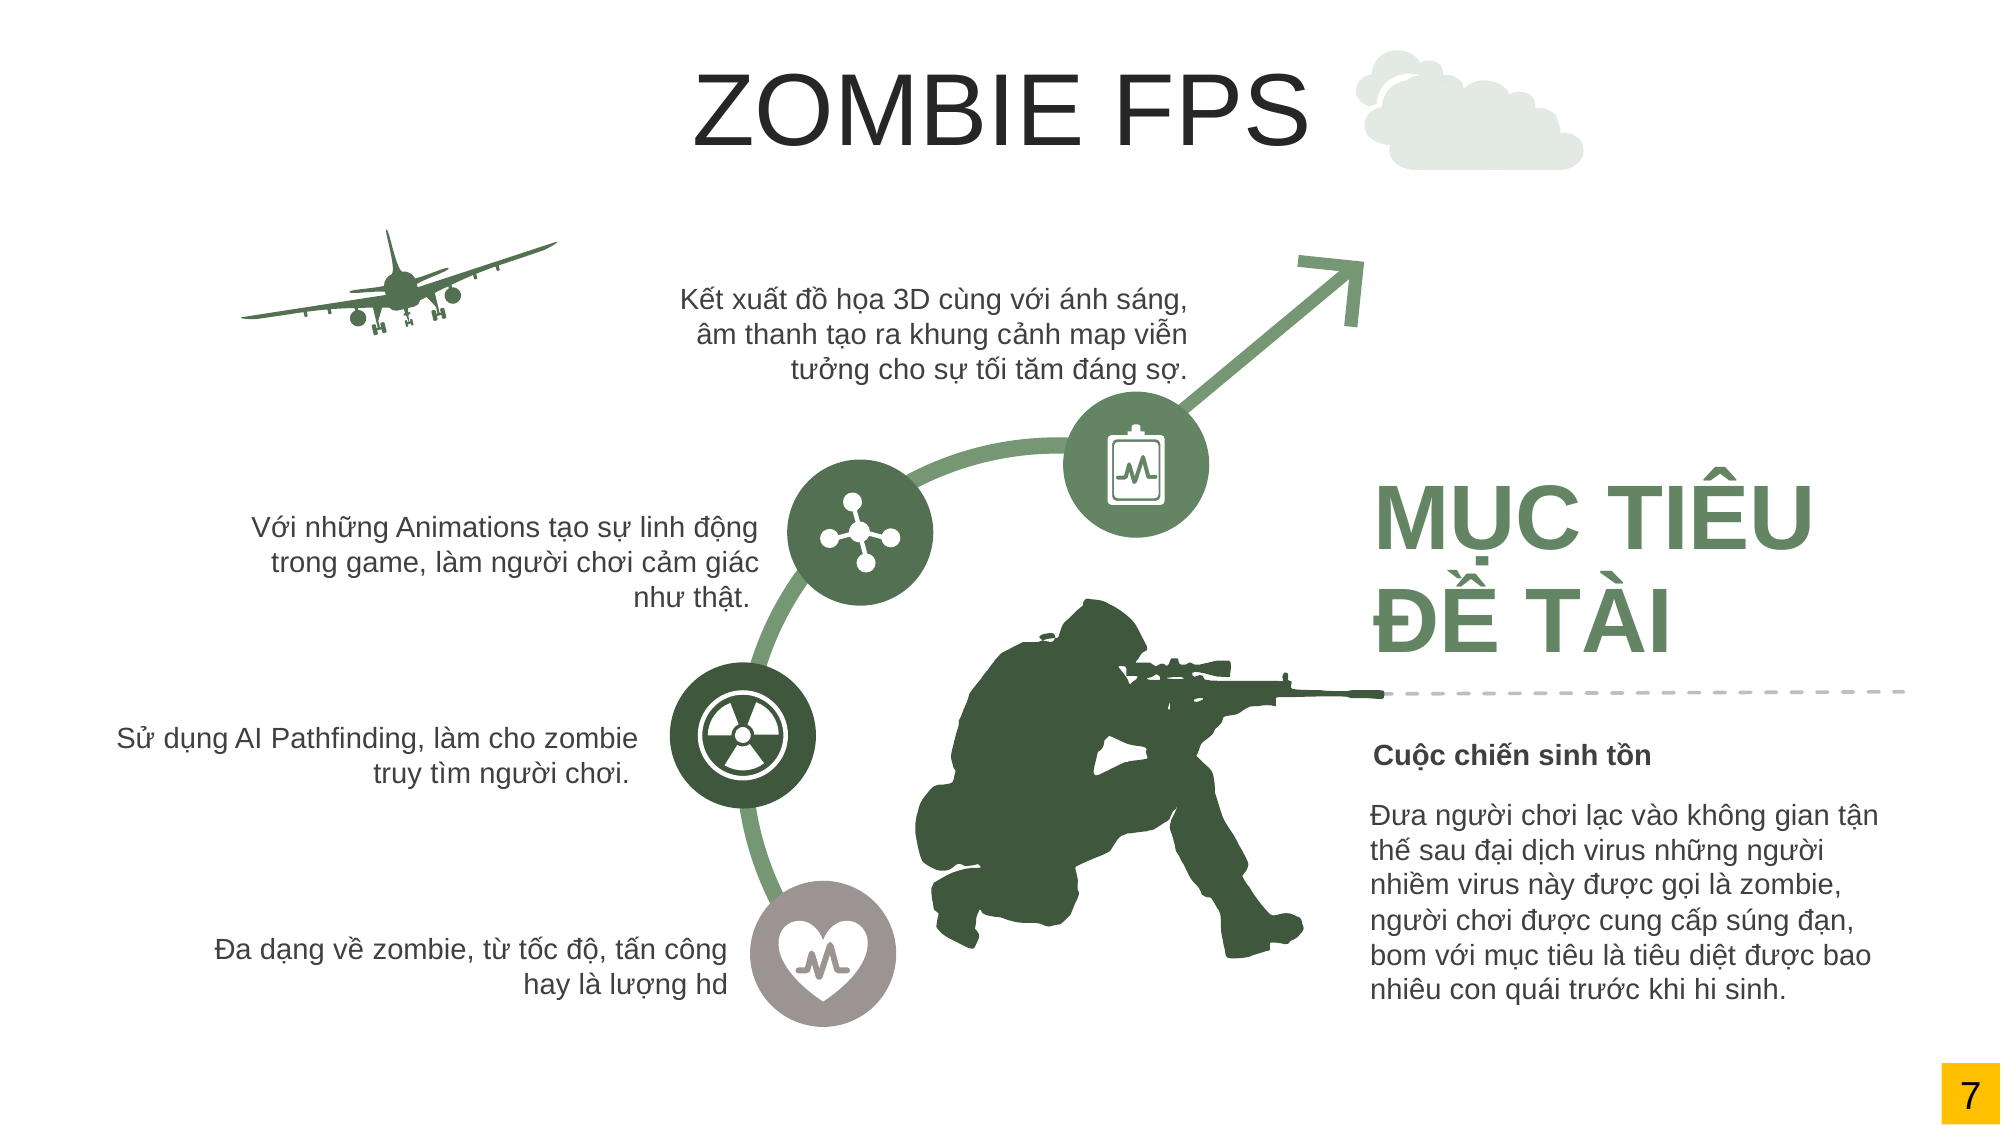

ZOMBIE FPS

Kết xuất đồ họa 3D cùng với ánh sáng, âm thanh tạo ra khung cảnh map viễn tưởng cho sự tối tăm đáng sợ.
MỤC TIÊU ĐỀ TÀI
Với những Animations tạo sự linh động trong game, làm người chơi cảm giác như thật.

Sử dụng AI Pathfinding, làm cho zombie truy tìm người chơi.
Cuộc chiến sinh tồn
Đưa người chơi lạc vào không gian tận thế sau đại dịch virus những người nhiềm virus này được gọi là zombie, người chơi được cung cấp súng đạn, bom với mục tiêu là tiêu diệt được bao nhiêu con quái trước khi hi sinh.
Đa dạng về zombie, từ tốc độ, tấn công hay là lượng hd
7